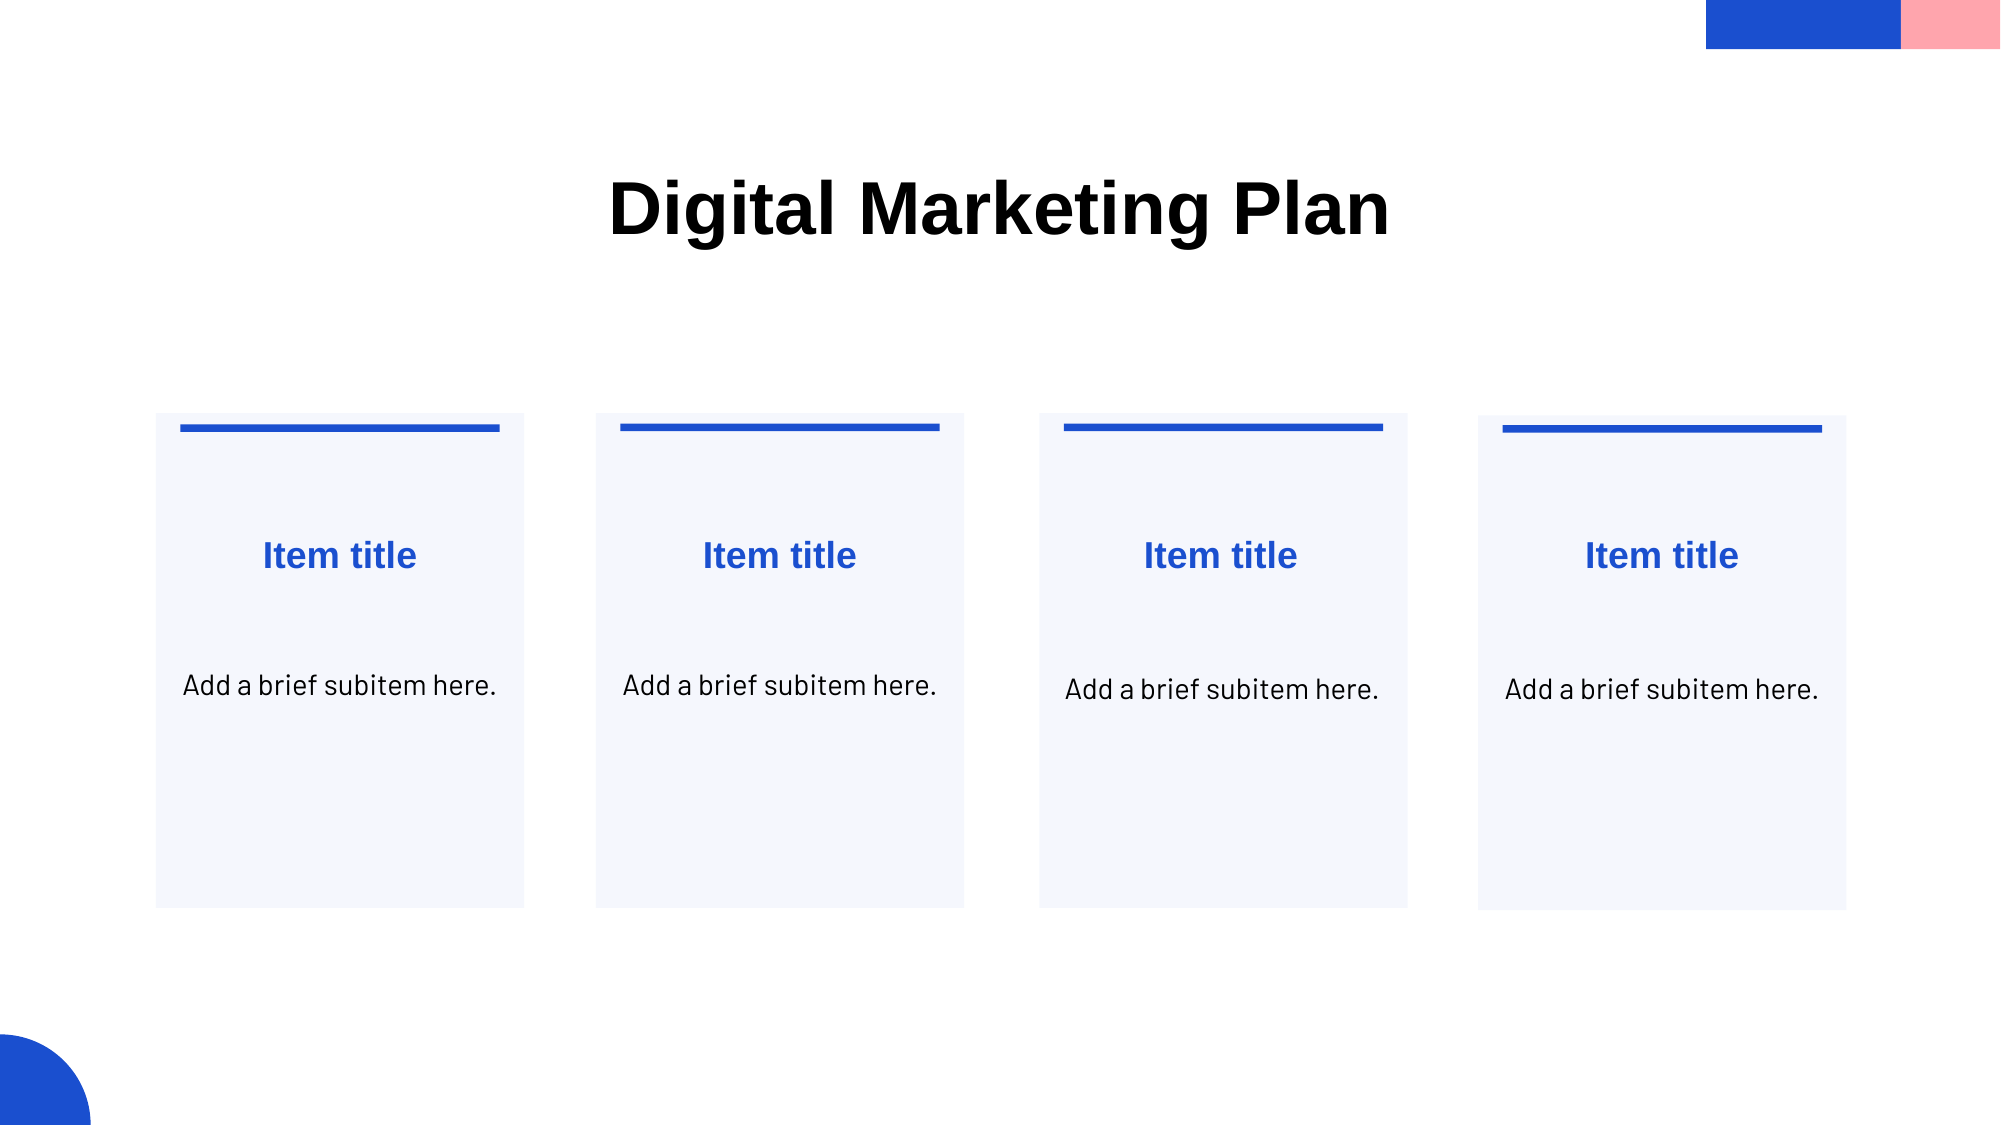

# Digital Marketing Plan
Item title
Item title
Item title
Item title
Add a brief subitem here.
Add a brief subitem here.
Add a brief subitem here.
Add a brief subitem here.